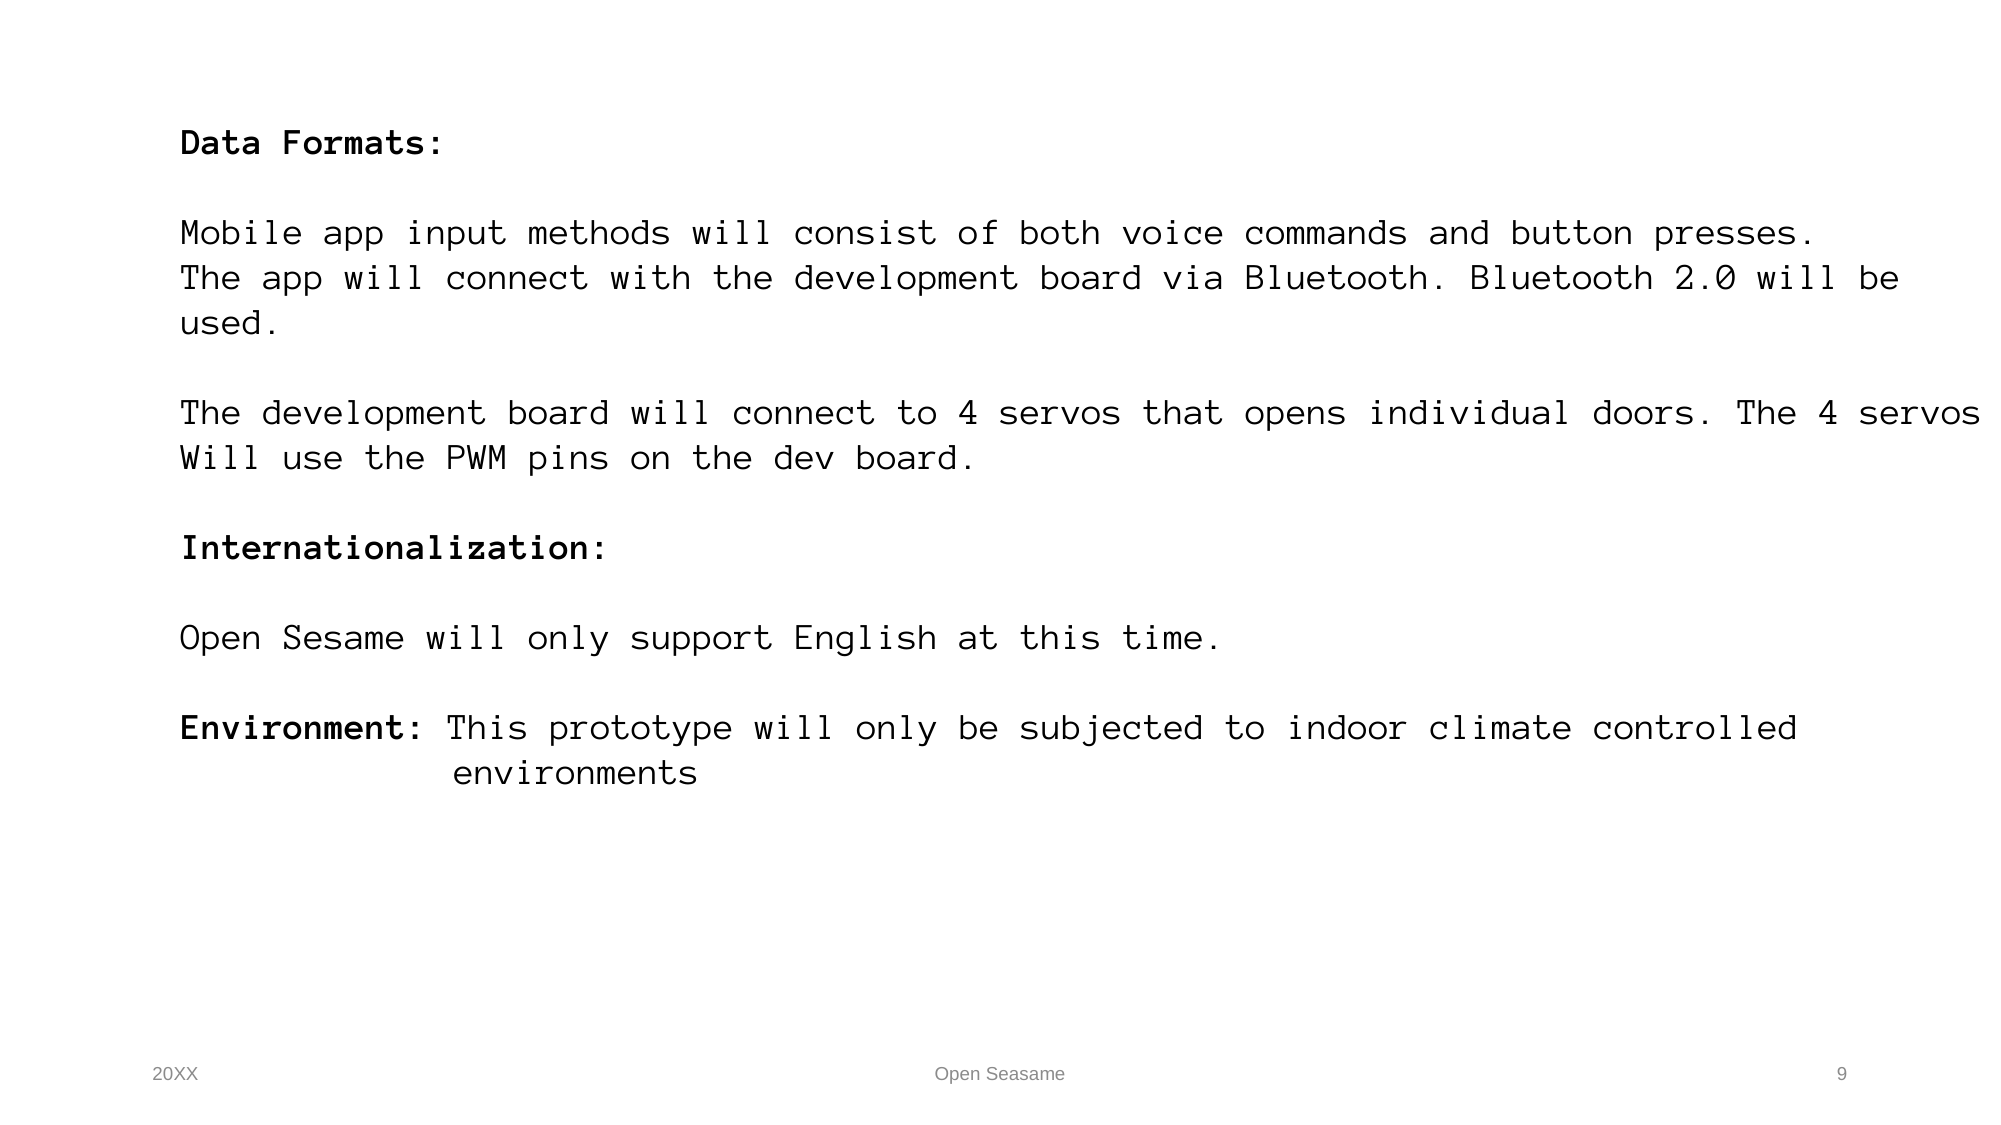

Data Formats:
Mobile app input methods will consist of both voice commands and button presses.
The app will connect with the development board via Bluetooth. Bluetooth 2.0 will be
used.
The development board will connect to 4 servos that opens individual doors. The 4 servos
Will use the PWM pins on the dev board.
Internationalization:
Open Sesame will only support English at this time.

Environment: This prototype will only be subjected to indoor climate controlled
	      environments

20XX
Open Seasame
9